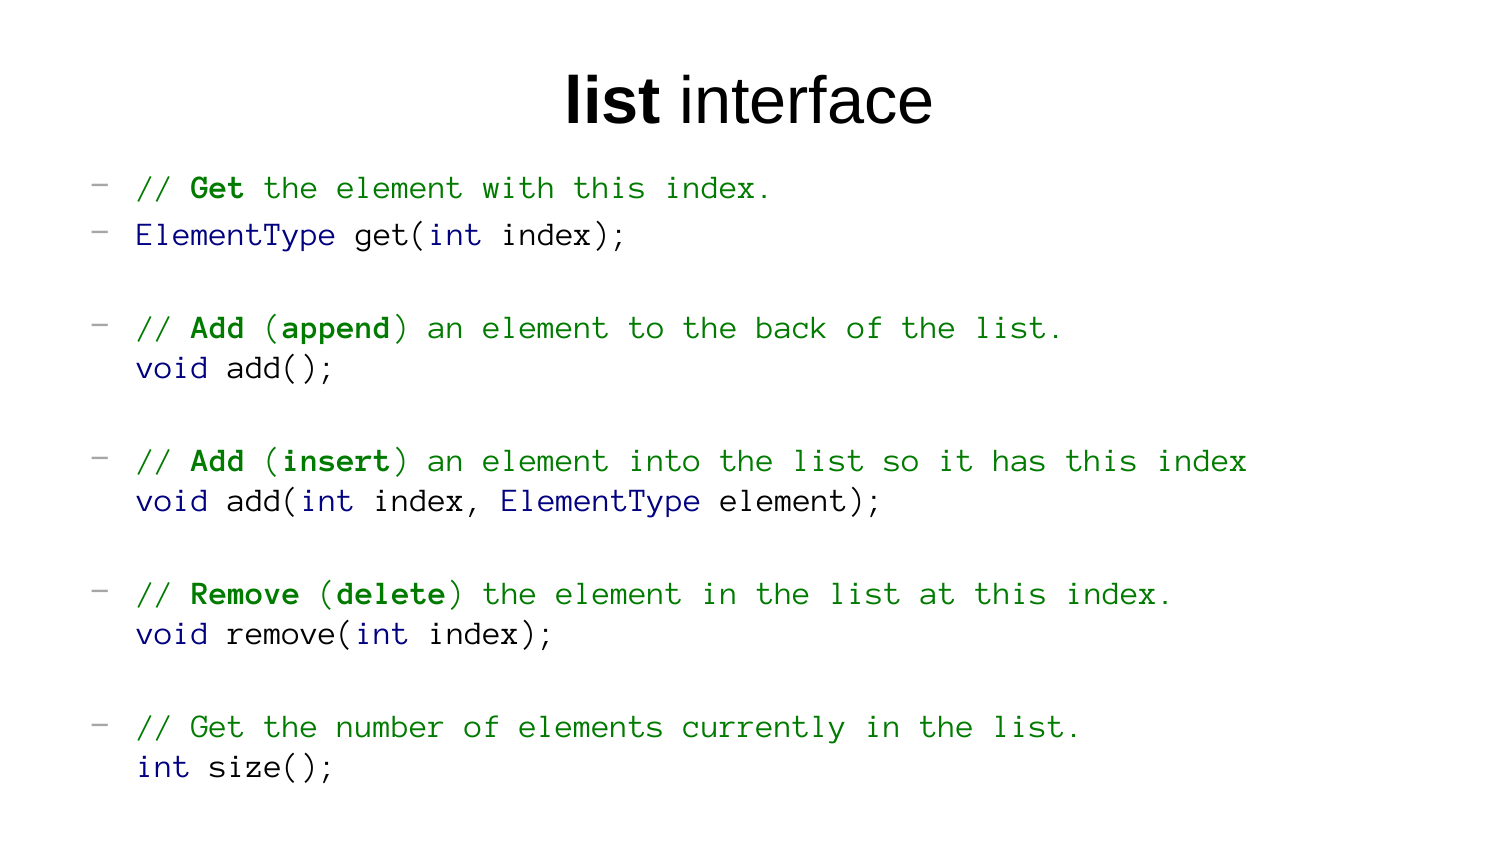

# list interface
// Get the element with this index.
ElementType get(int index);

// Add (append) an element to the back of the list.
void add();

// Add (insert) an element into the list so it has this index
void add(int index, ElementType element);

// Remove (delete) the element in the list at this index.
void remove(int index);

// Get the number of elements currently in the list.
int size();